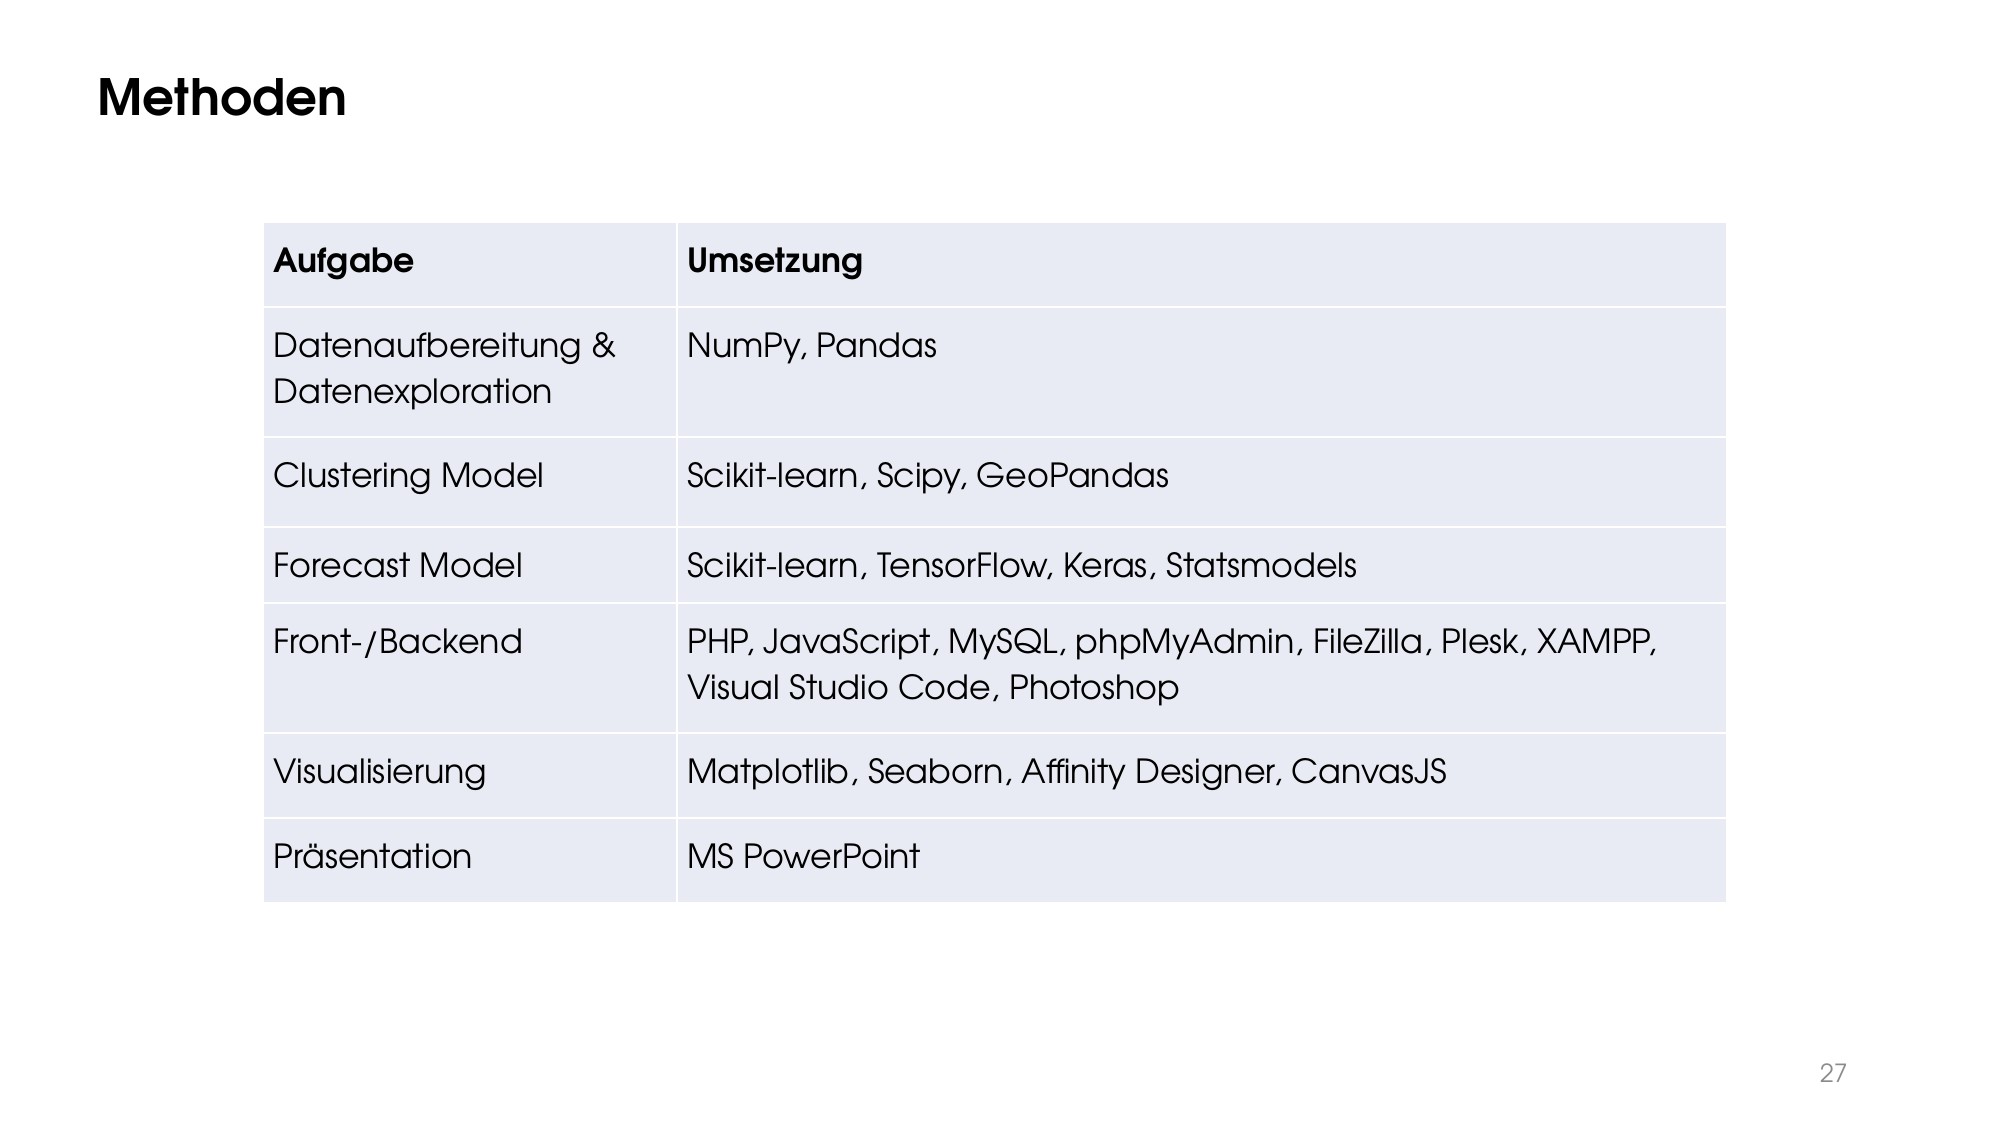

Methoden
| Aufgabe | Umsetzung |
| --- | --- |
| Datenaufbereitung & Datenexploration | NumPy, Pandas |
| Clustering Model | Scikit-learn, Scipy, GeoPandas |
| Forecast Model | Scikit-learn, TensorFlow, Keras, Statsmodels |
| Front-/Backend | PHP, JavaScript, MySQL, phpMyAdmin, FileZilla, Plesk, XAMPP, Visual Studio Code, Photoshop |
| Visualisierung | Matplotlib, Seaborn, Affinity Designer, CanvasJS |
| Präsentation | MS PowerPoint |
27